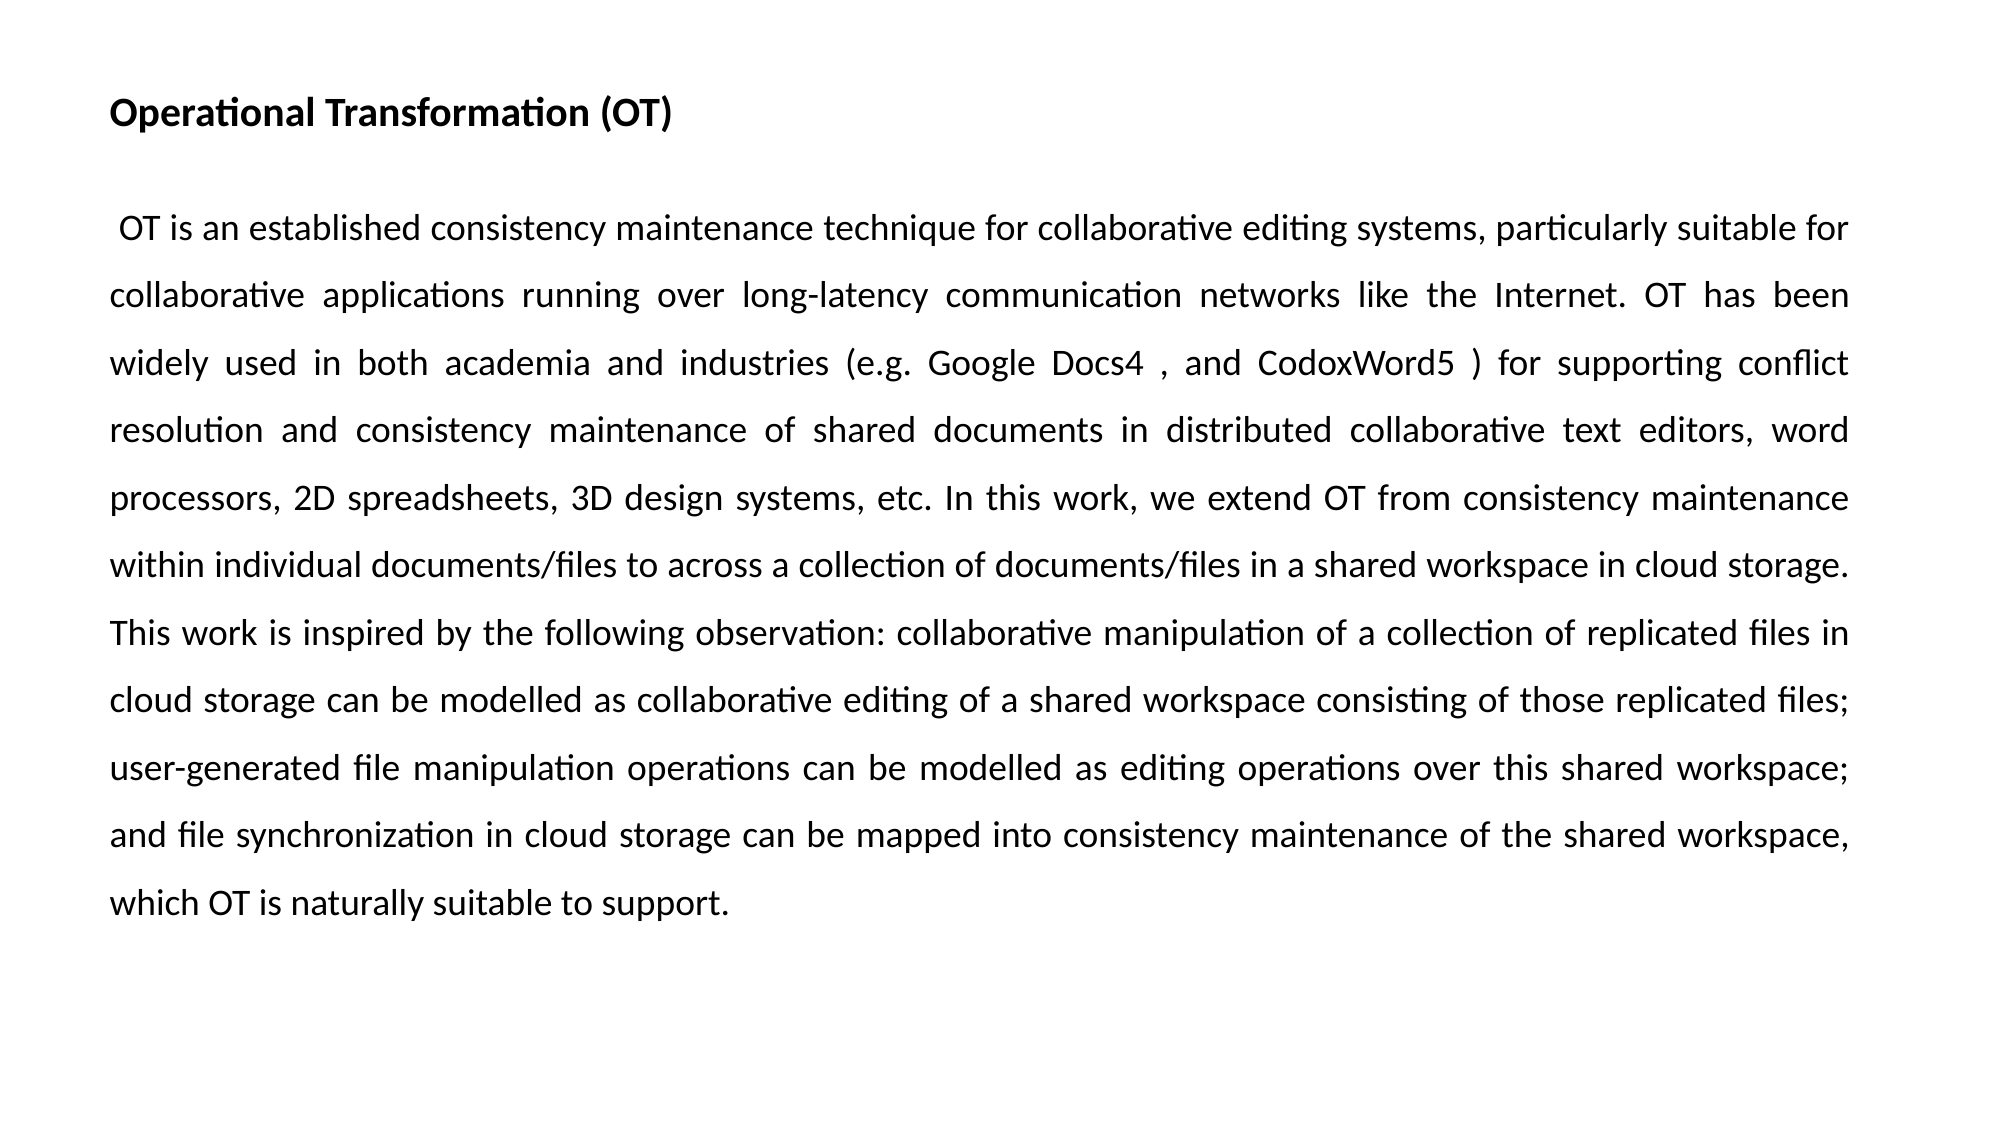

Operational Transformation (OT)

 OT is an established consistency maintenance technique for collaborative editing systems, particularly suitable for collaborative applications running over long-latency communication networks like the Internet. OT has been widely used in both academia and industries (e.g. Google Docs4 , and CodoxWord5 ) for supporting conflict resolution and consistency maintenance of shared documents in distributed collaborative text editors, word processors, 2D spreadsheets, 3D design systems, etc. In this work, we extend OT from consistency maintenance within individual documents/files to across a collection of documents/files in a shared workspace in cloud storage. This work is inspired by the following observation: collaborative manipulation of a collection of replicated files in cloud storage can be modelled as collaborative editing of a shared workspace consisting of those replicated files; user-generated file manipulation operations can be modelled as editing operations over this shared workspace; and file synchronization in cloud storage can be mapped into consistency maintenance of the shared workspace, which OT is naturally suitable to support.